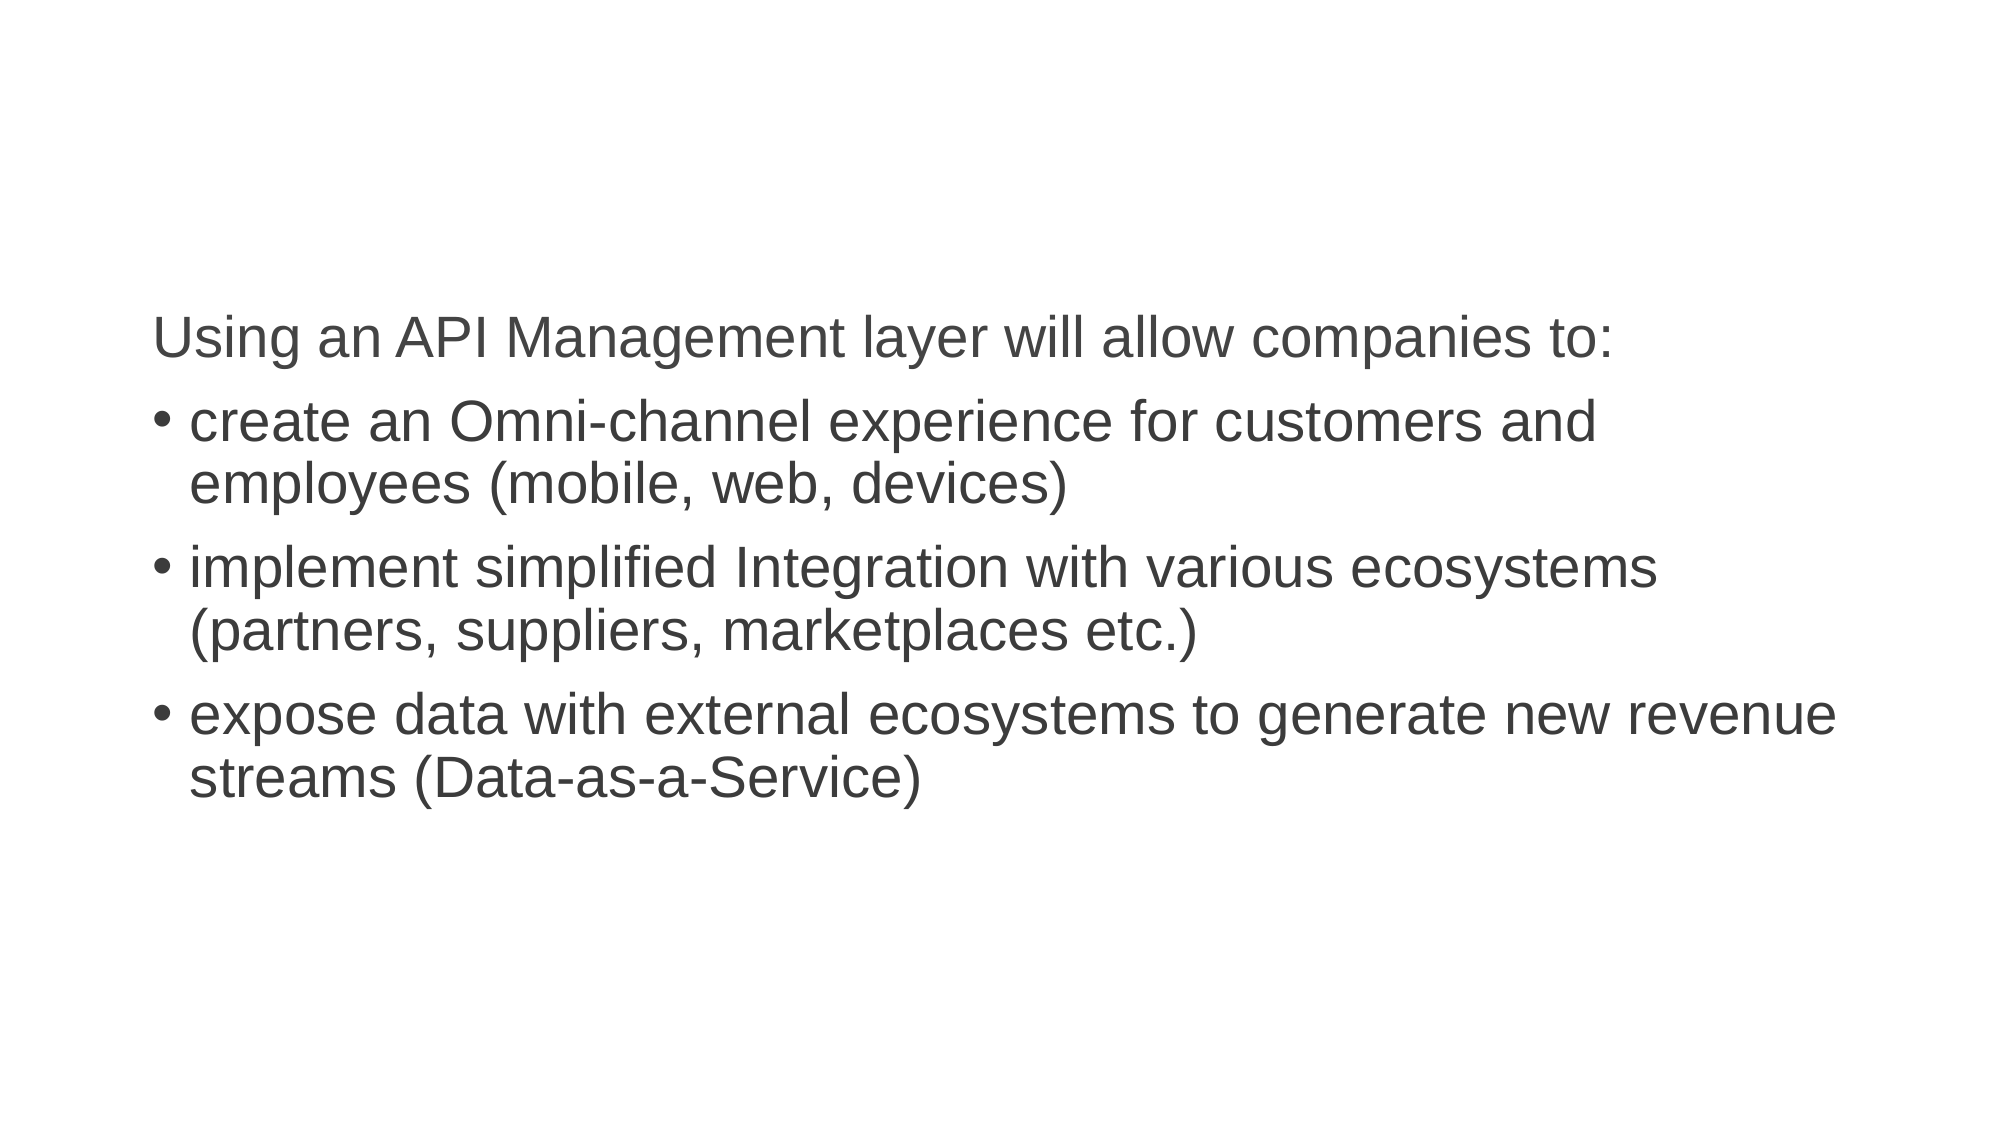

#
Using an API Management layer will allow companies to:
create an Omni-channel experience for customers and employees (mobile, web, devices)
implement simplified Integration with various ecosystems (partners, suppliers, marketplaces etc.)
expose data with external ecosystems to generate new revenue streams (Data-as-a-Service)